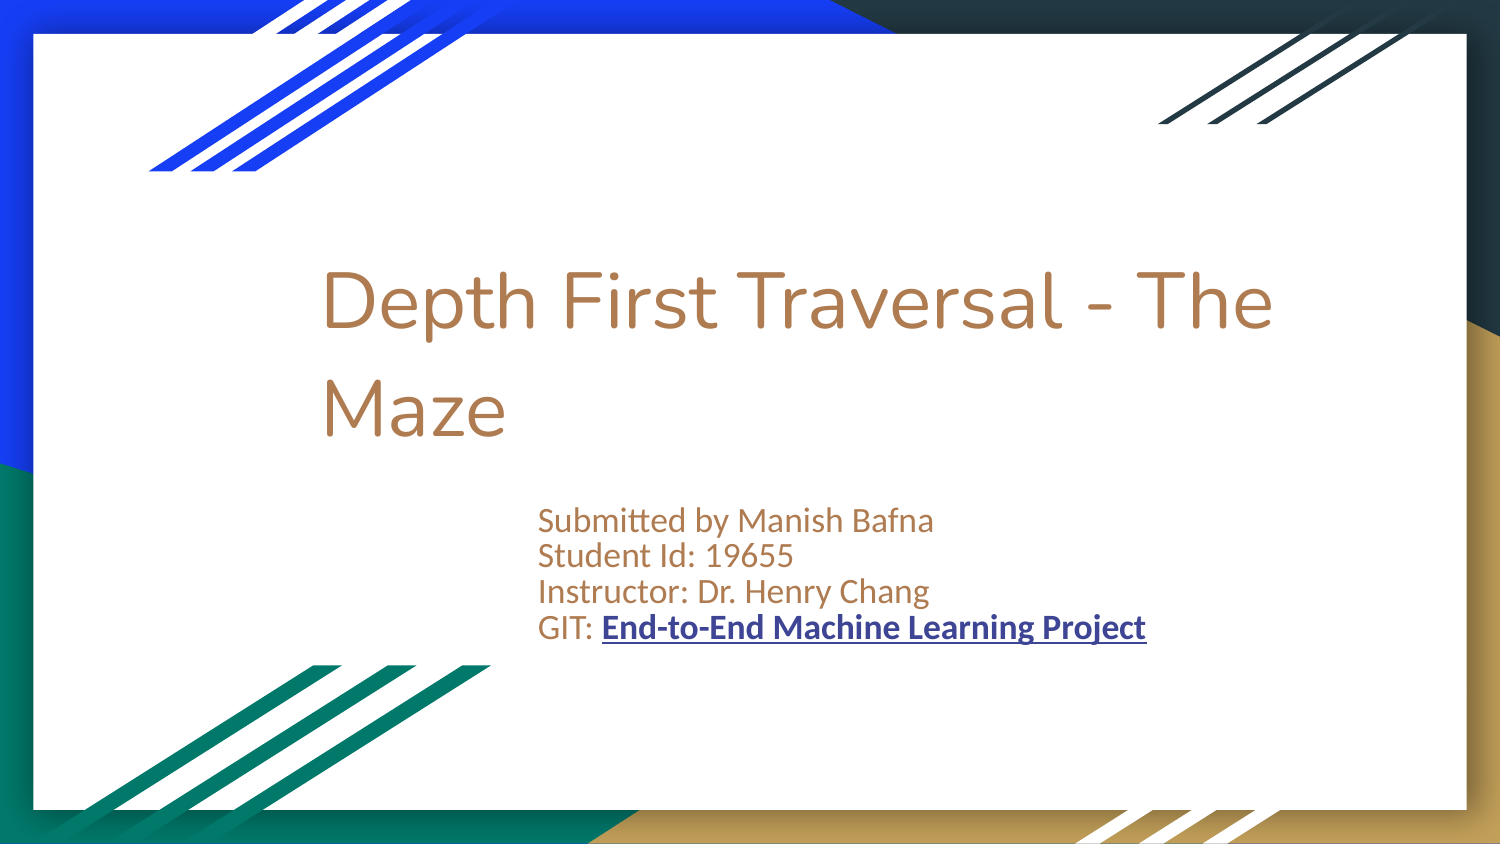

# Depth First Traversal - The Maze
        Submitted by Manish Bafna
        Student Id: 19655
        Instructor: Dr. Henry Chang
        GIT: End-to-End Machine Learning Project